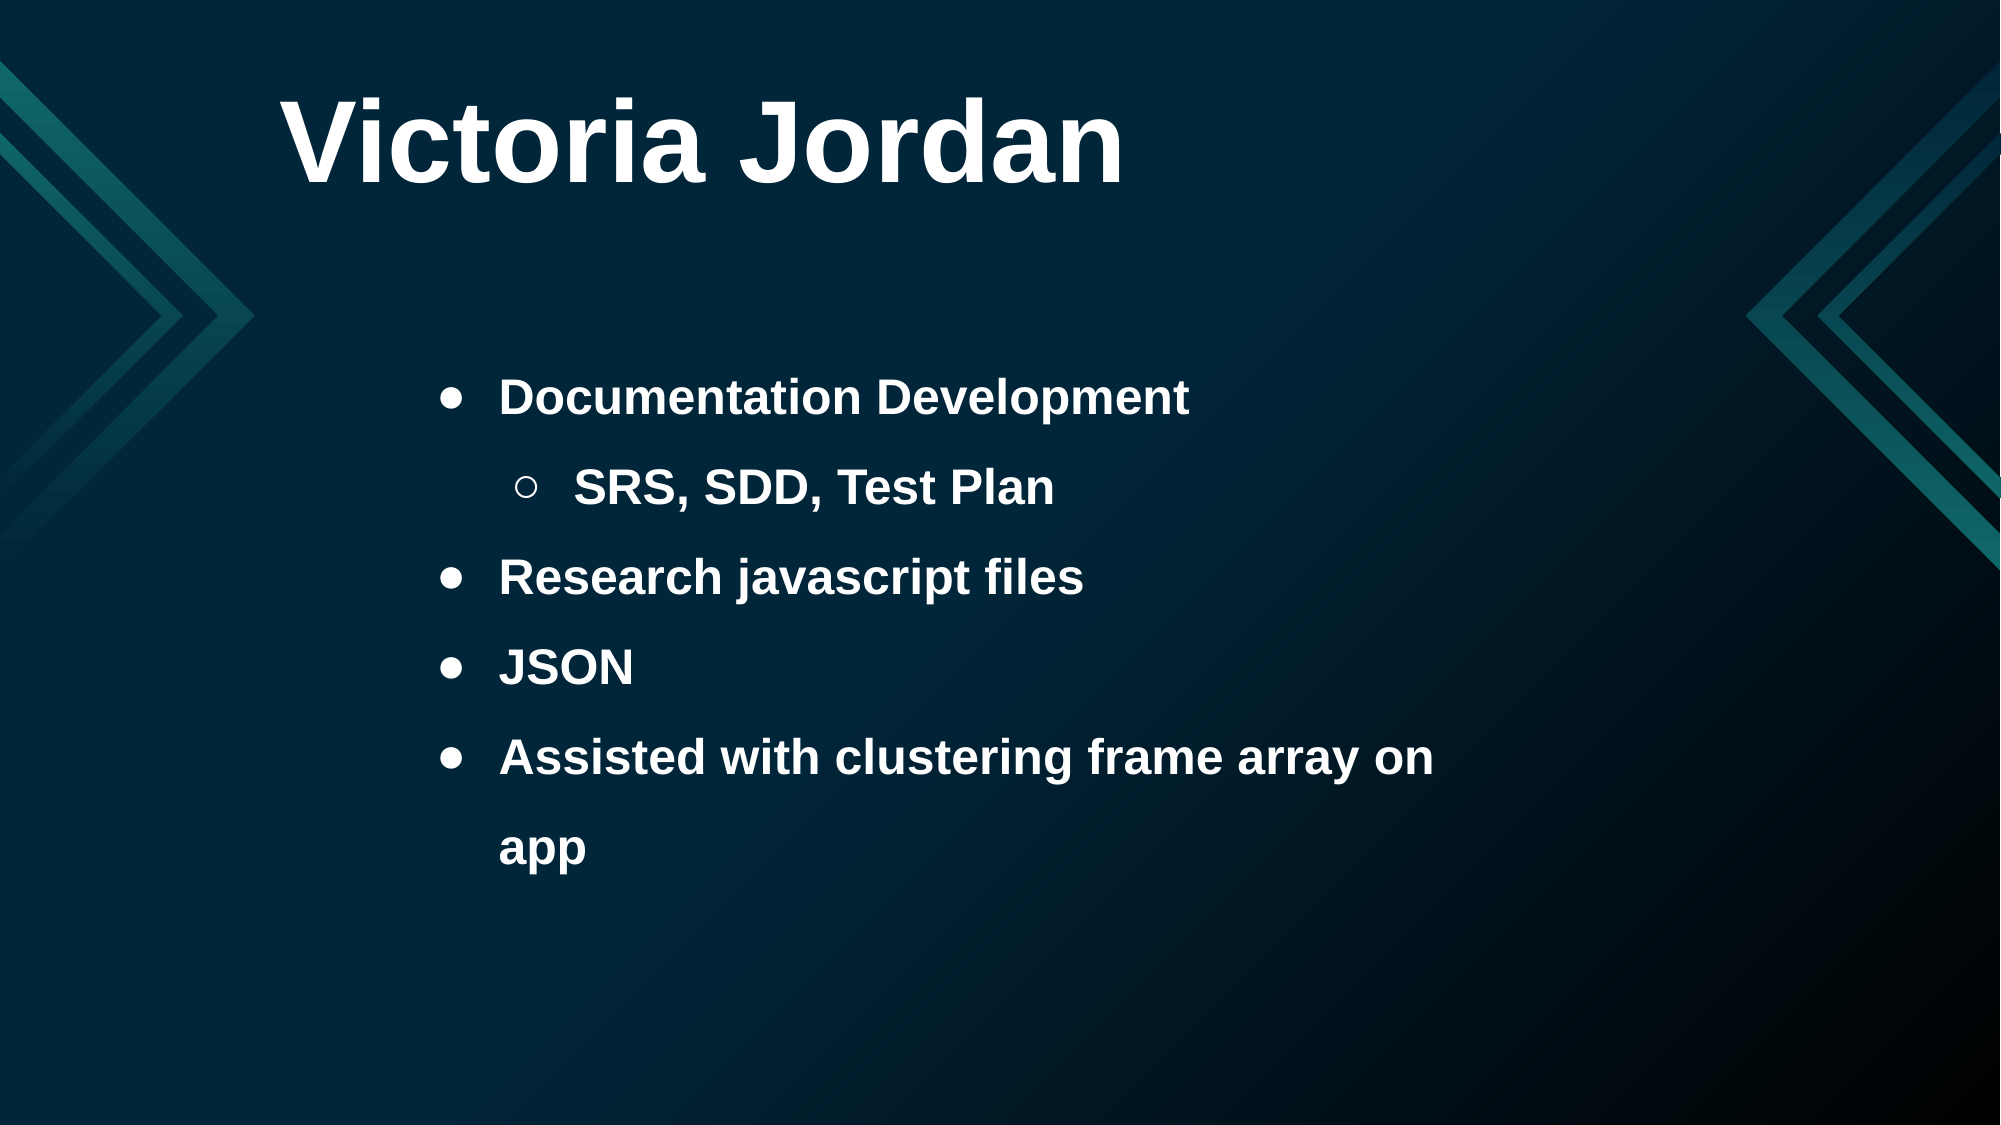

# Victoria Jordan

Documentation Development
SRS, SDD, Test Plan
Research javascript files
JSON
Assisted with clustering frame array on app